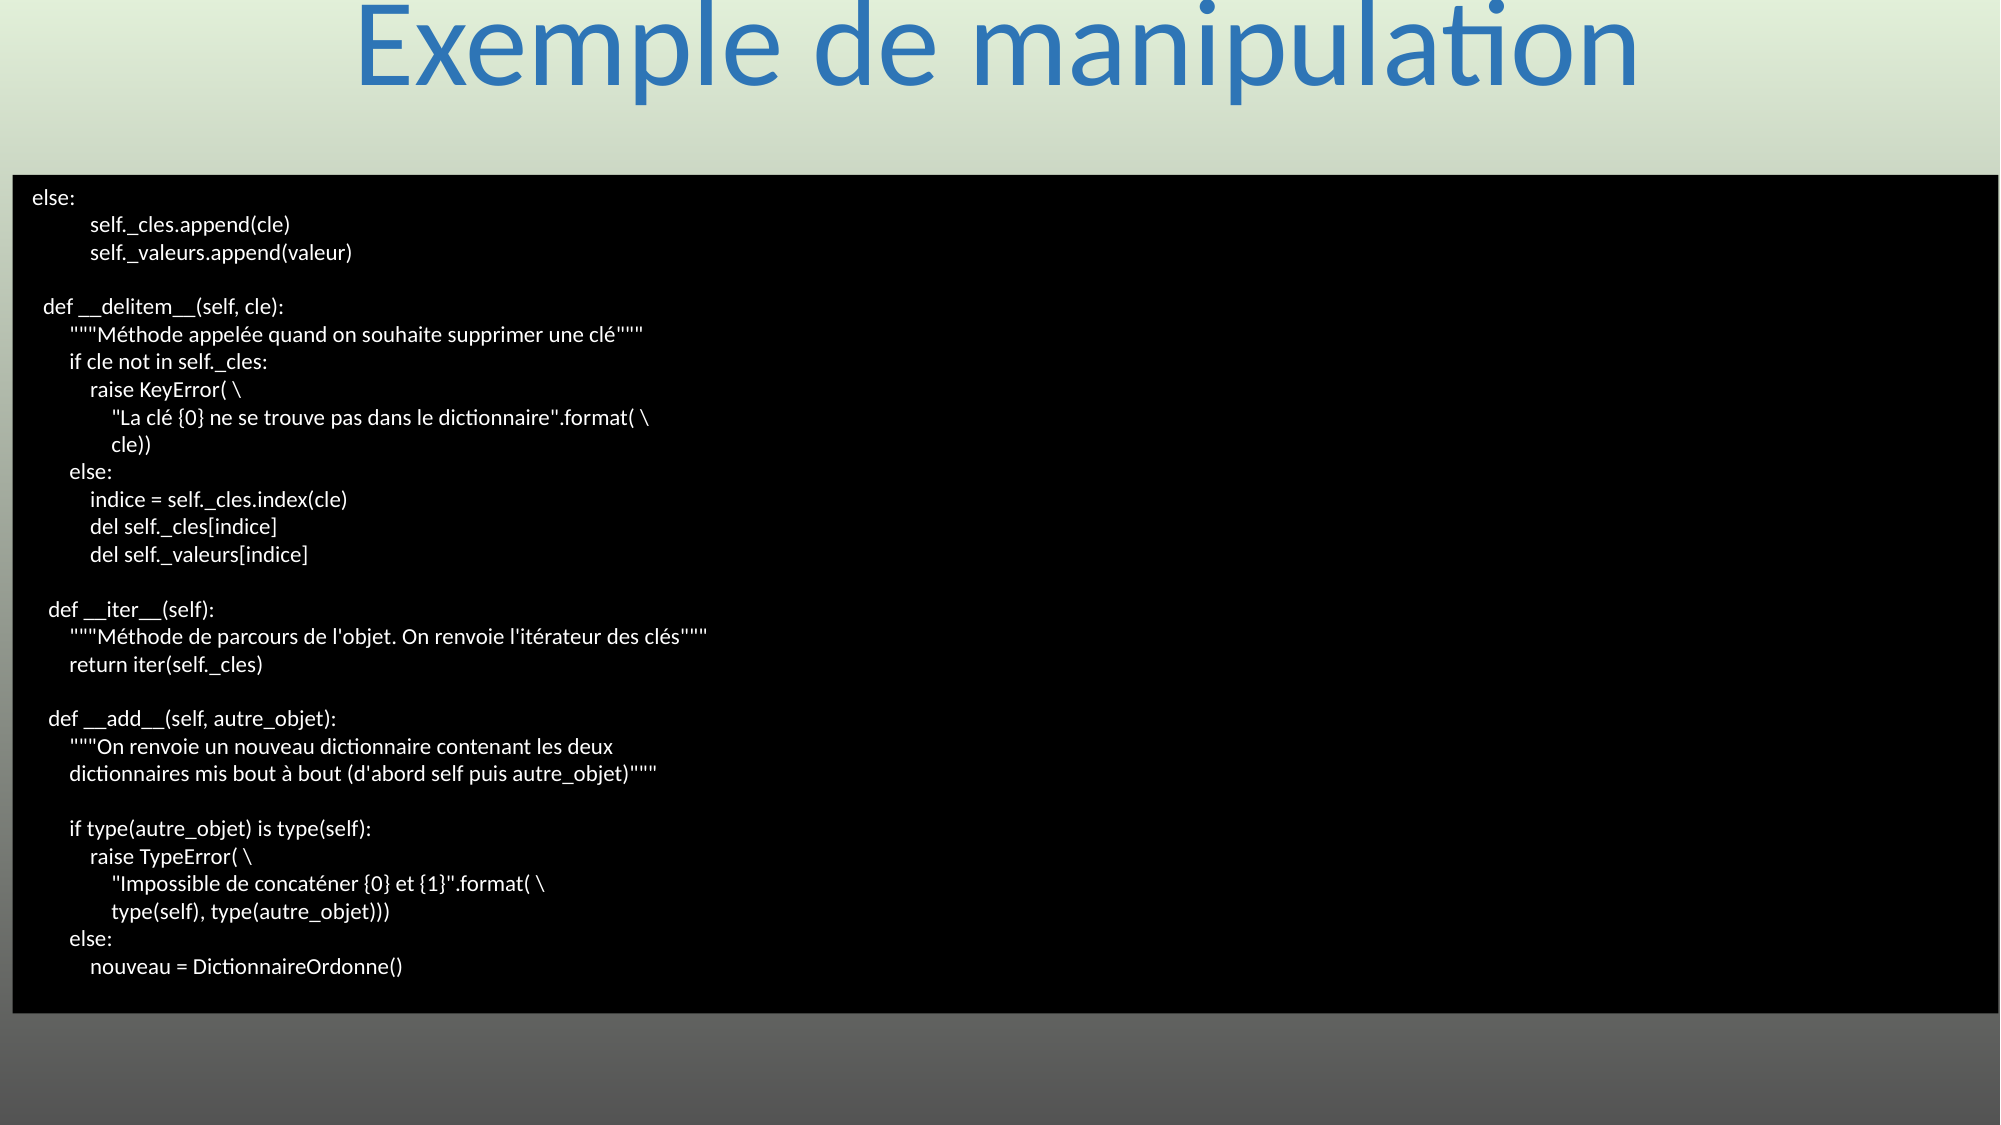

# Exemple de manipulation

 else:
            self._cles.append(cle)
            self._valeurs.append(valeur)

   def __delitem__(self, cle):
        """Méthode appelée quand on souhaite supprimer une clé"""
        if cle not in self._cles:
            raise KeyError( \
                "La clé {0} ne se trouve pas dans le dictionnaire".format( \
                cle))
        else:
            indice = self._cles.index(cle)
            del self._cles[indice]
            del self._valeurs[indice]

    def __iter__(self):
        """Méthode de parcours de l'objet. On renvoie l'itérateur des clés"""
        return iter(self._cles)

    def __add__(self, autre_objet):
        """On renvoie un nouveau dictionnaire contenant les deux
        dictionnaires mis bout à bout (d'abord self puis autre_objet)"""

        if type(autre_objet) is type(self):
            raise TypeError( \
                "Impossible de concaténer {0} et {1}".format( \
                type(self), type(autre_objet)))
        else:
            nouveau = DictionnaireOrdonne()

469